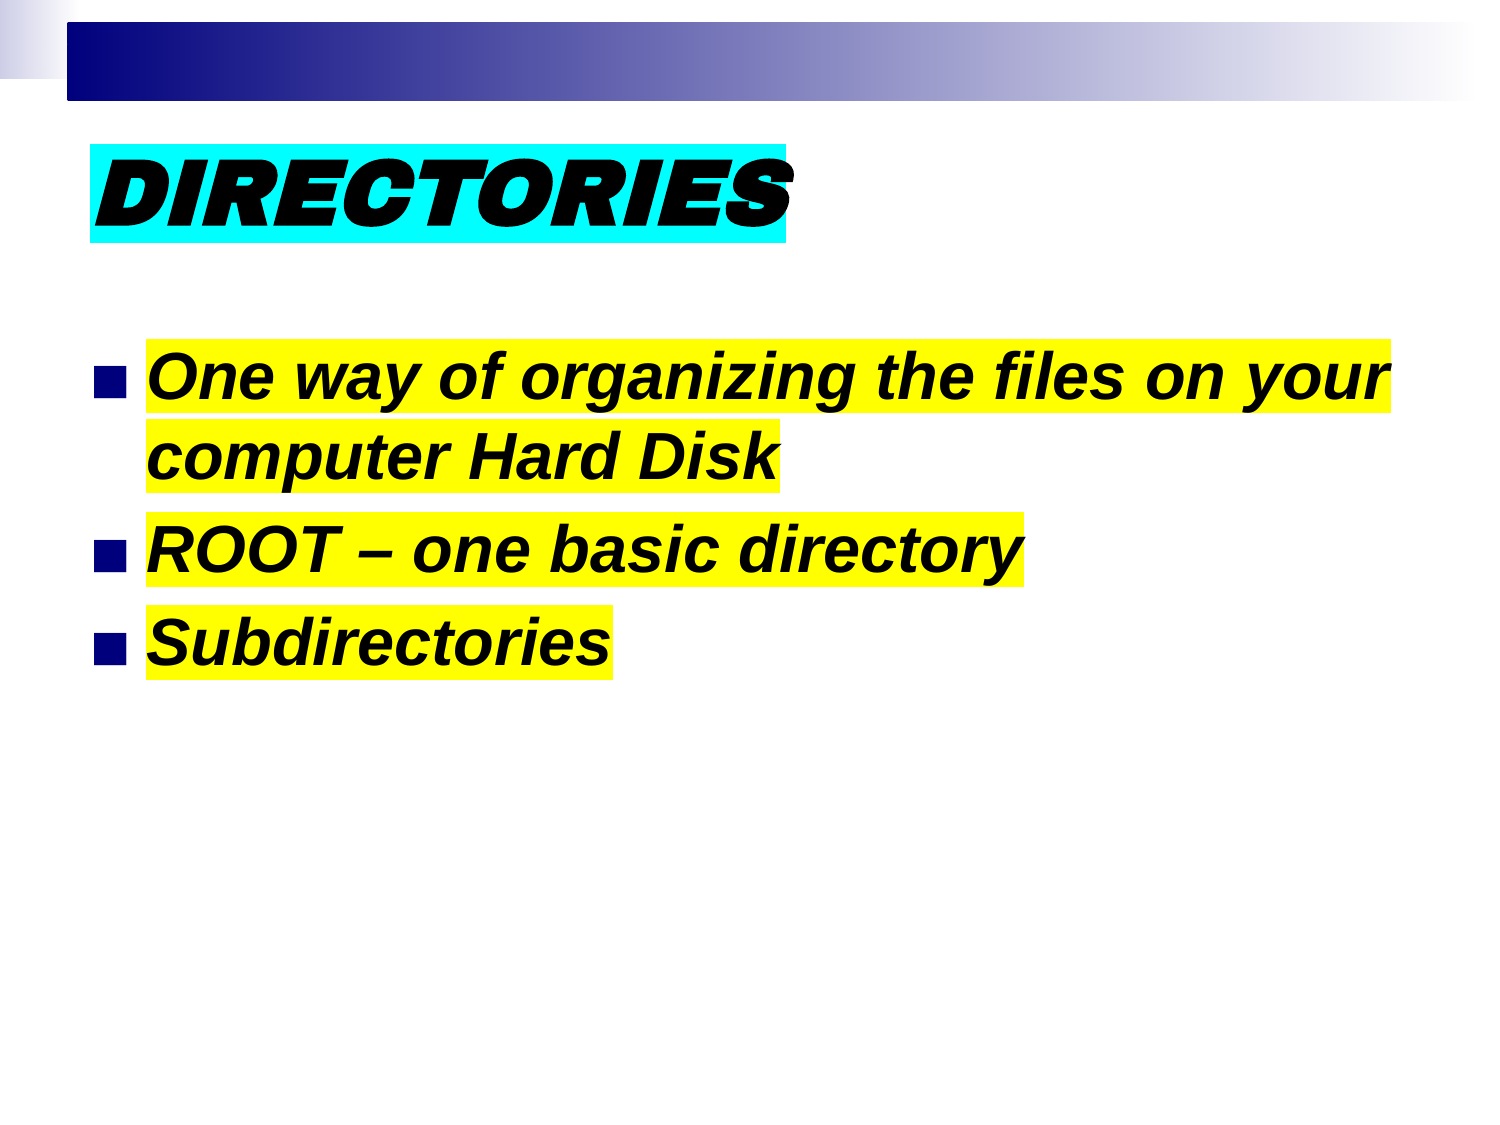

DIRECTORIES
One way of organizing the files on your computer Hard Disk
ROOT – one basic directory
Subdirectories